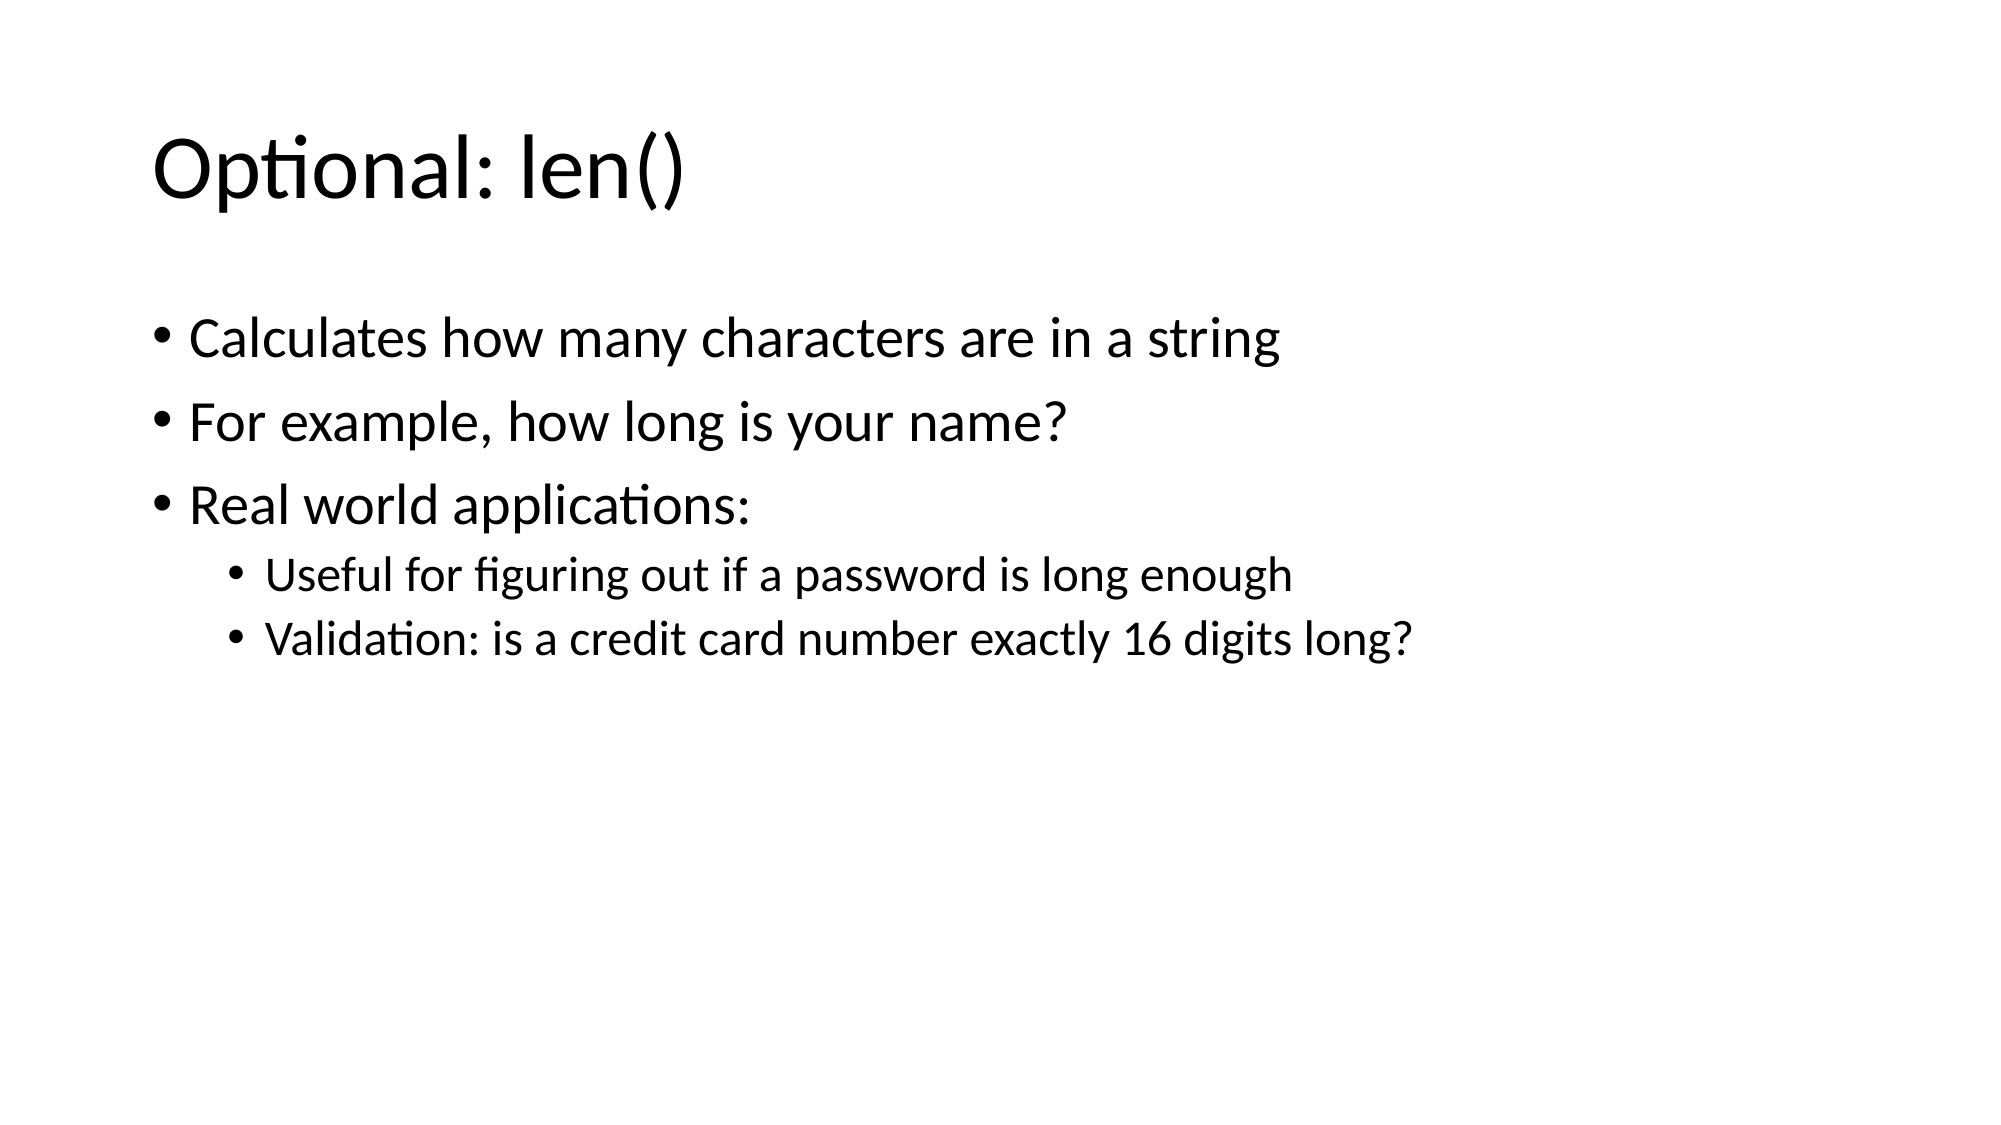

# Optional: len()
Calculates how many characters are in a string
For example, how long is your name?
Real world applications:
Useful for figuring out if a password is long enough
Validation: is a credit card number exactly 16 digits long?